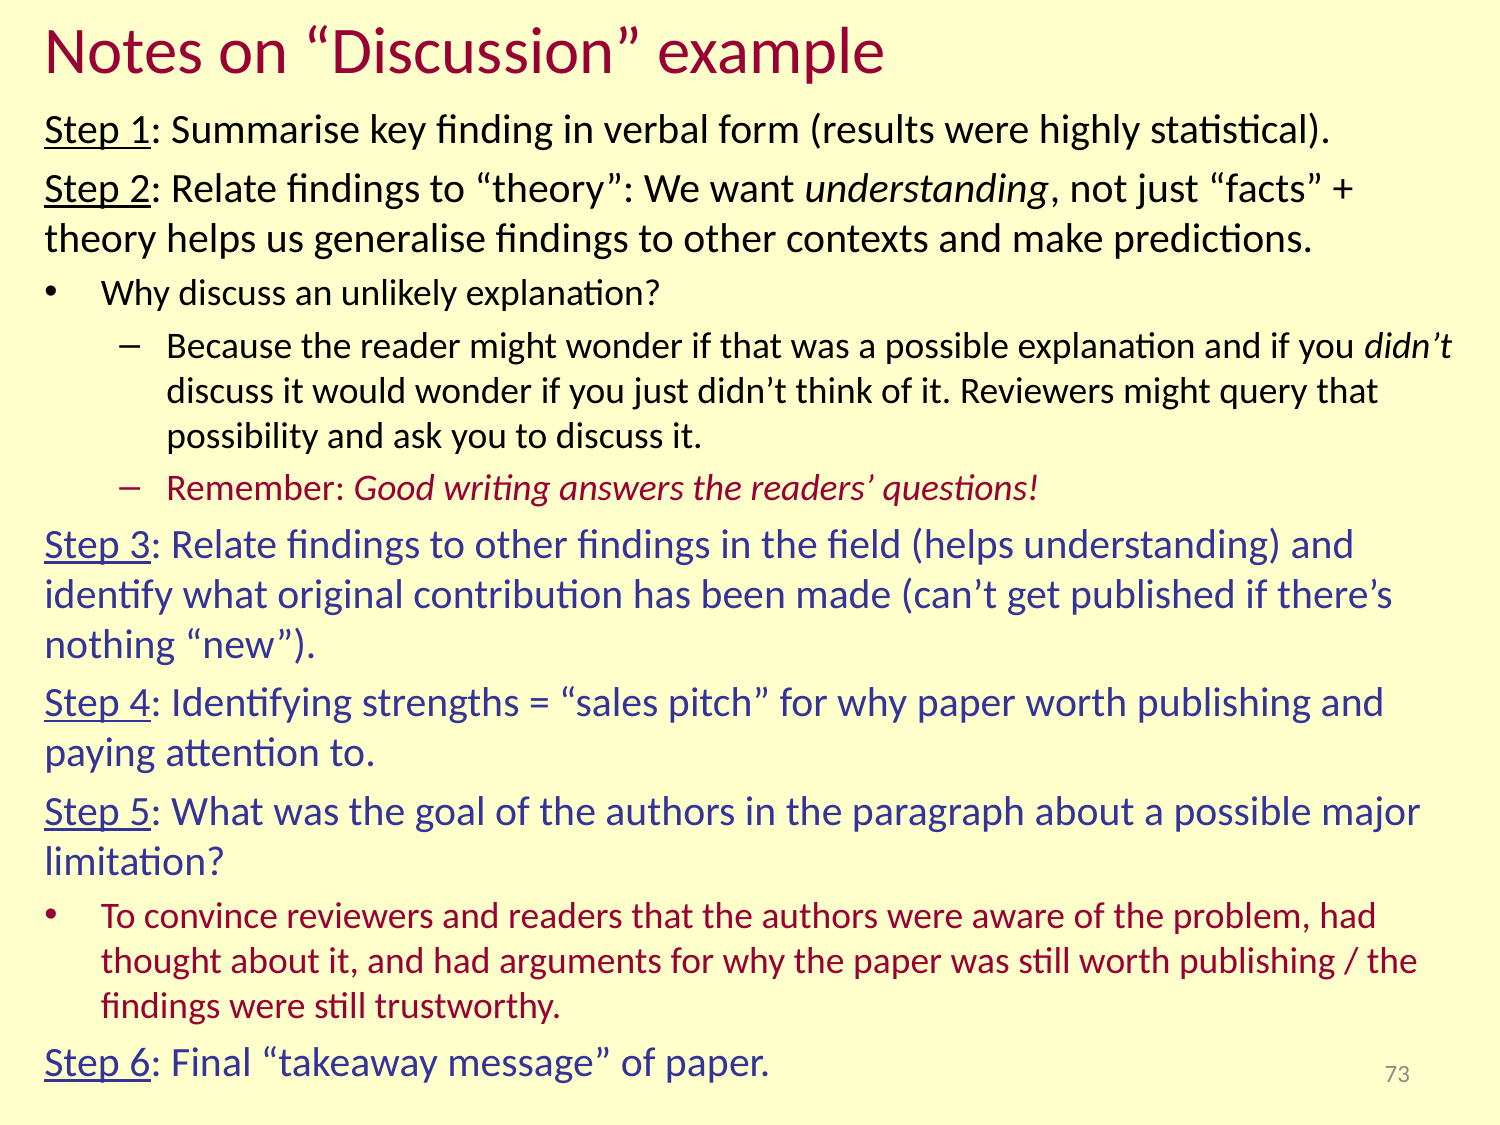

Notes on “Discussion” example
Step 1: Summarise key finding in verbal form (results were highly statistical).
Step 2: Relate findings to “theory”: We want understanding, not just “facts” + theory helps us generalise findings to other contexts and make predictions.
Why discuss an unlikely explanation?
Because the reader might wonder if that was a possible explanation and if you didn’t discuss it would wonder if you just didn’t think of it. Reviewers might query that possibility and ask you to discuss it.
Remember: Good writing answers the readers’ questions!
Step 3: Relate findings to other findings in the field (helps understanding) and identify what original contribution has been made (can’t get published if there’s nothing “new”).
Step 4: Identifying strengths = “sales pitch” for why paper worth publishing and paying attention to.
Step 5: What was the goal of the authors in the paragraph about a possible major limitation?
To convince reviewers and readers that the authors were aware of the problem, had thought about it, and had arguments for why the paper was still worth publishing / the findings were still trustworthy.
Step 6: Final “takeaway message” of paper.
73